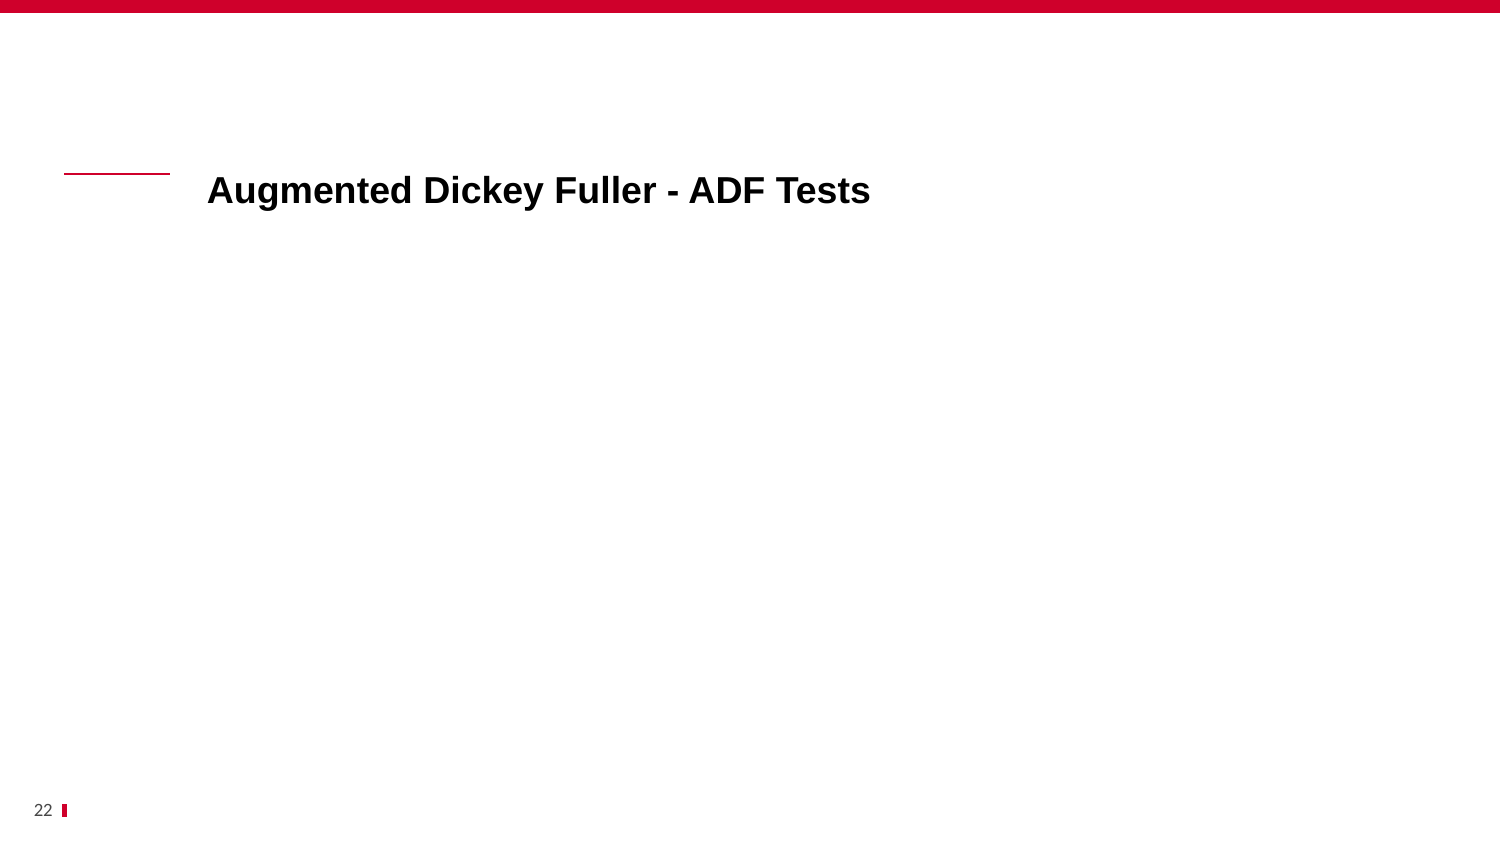

Bénéfices

	Augmented Dickey Fuller - ADF Tests

22